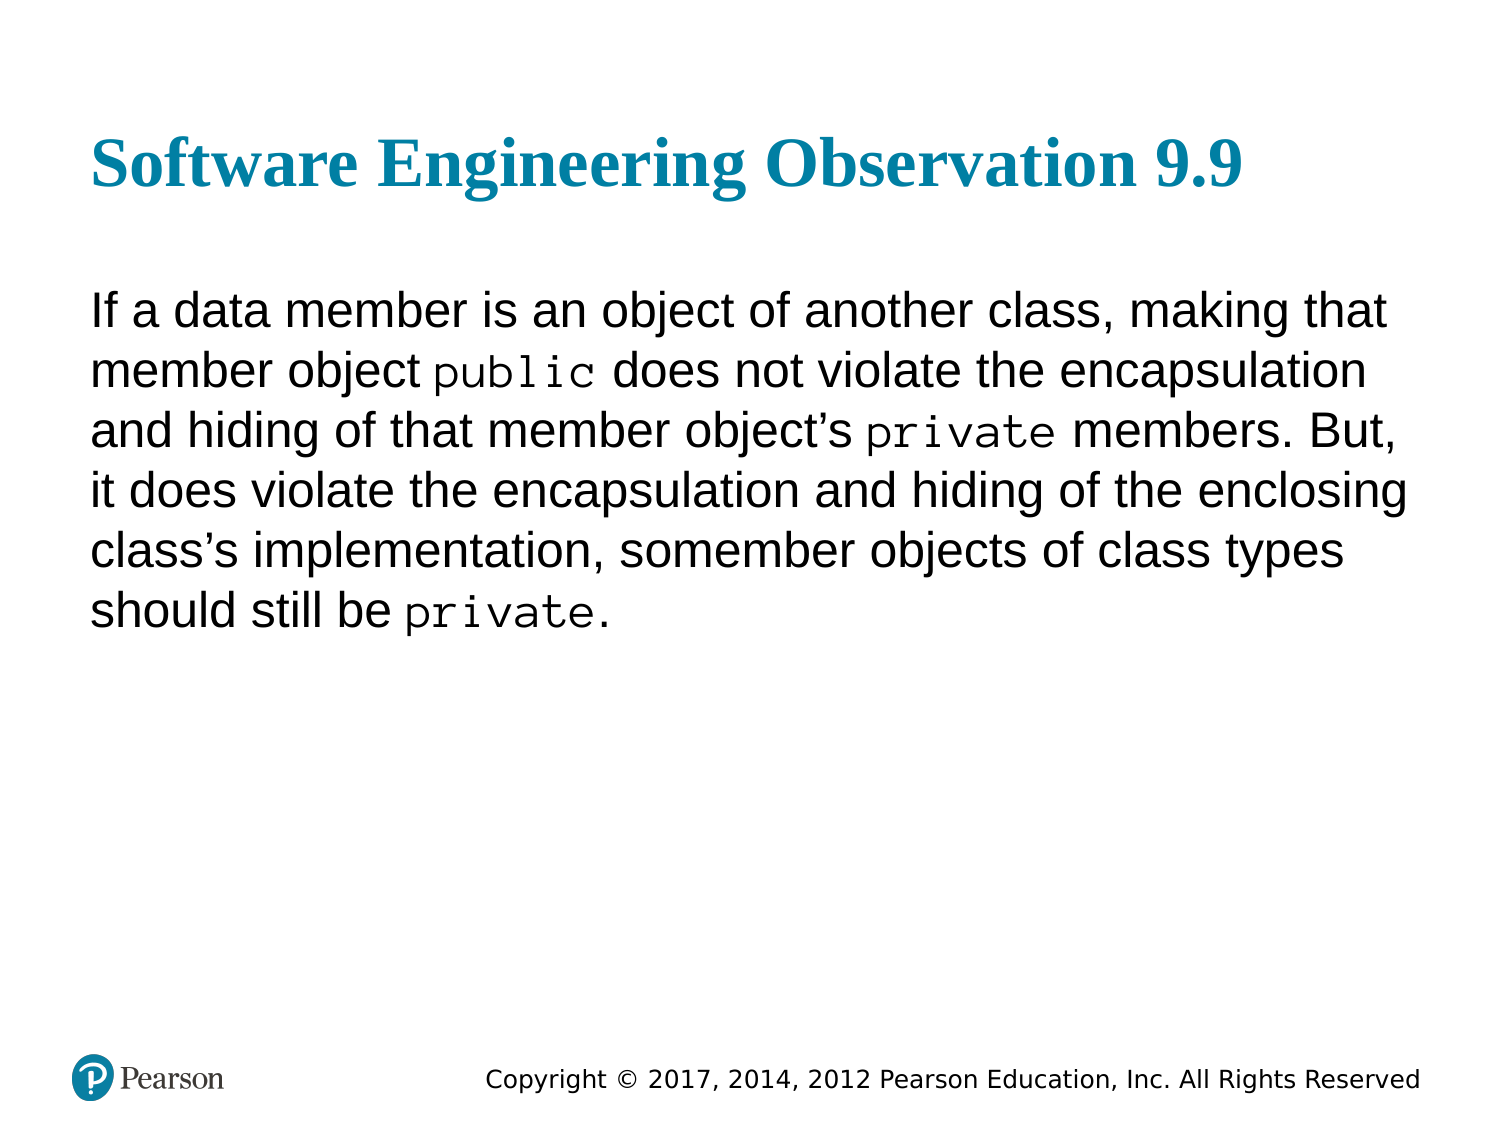

# Software Engineering Observation 9.9
If a data member is an object of another class, making that member object public does not violate the encapsulation and hiding of that member object’s private members. But, it does violate the encapsulation and hiding of the enclosing class’s implementation, somember objects of class types should still be private.